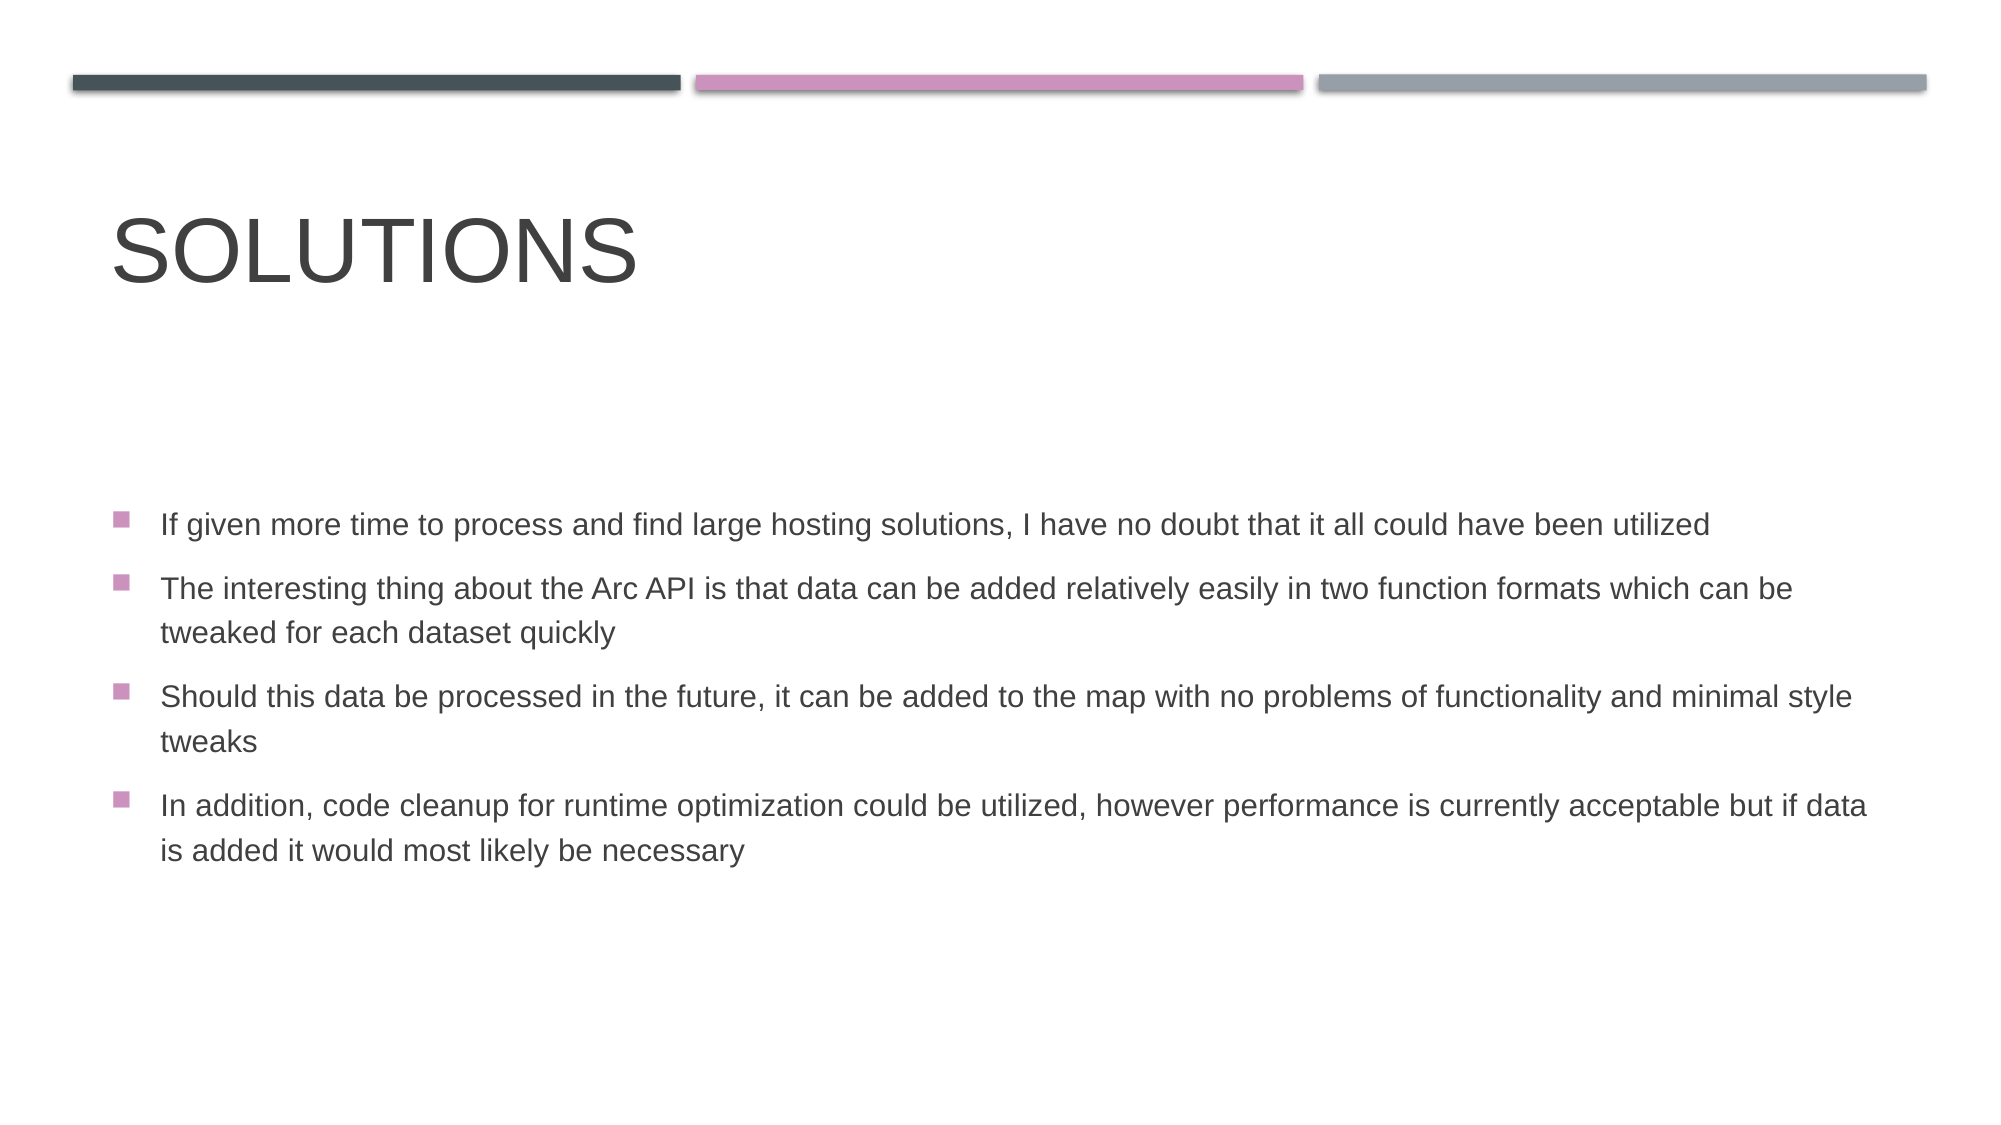

# solutions
If given more time to process and find large hosting solutions, I have no doubt that it all could have been utilized
The interesting thing about the Arc API is that data can be added relatively easily in two function formats which can be tweaked for each dataset quickly
Should this data be processed in the future, it can be added to the map with no problems of functionality and minimal style tweaks
In addition, code cleanup for runtime optimization could be utilized, however performance is currently acceptable but if data is added it would most likely be necessary